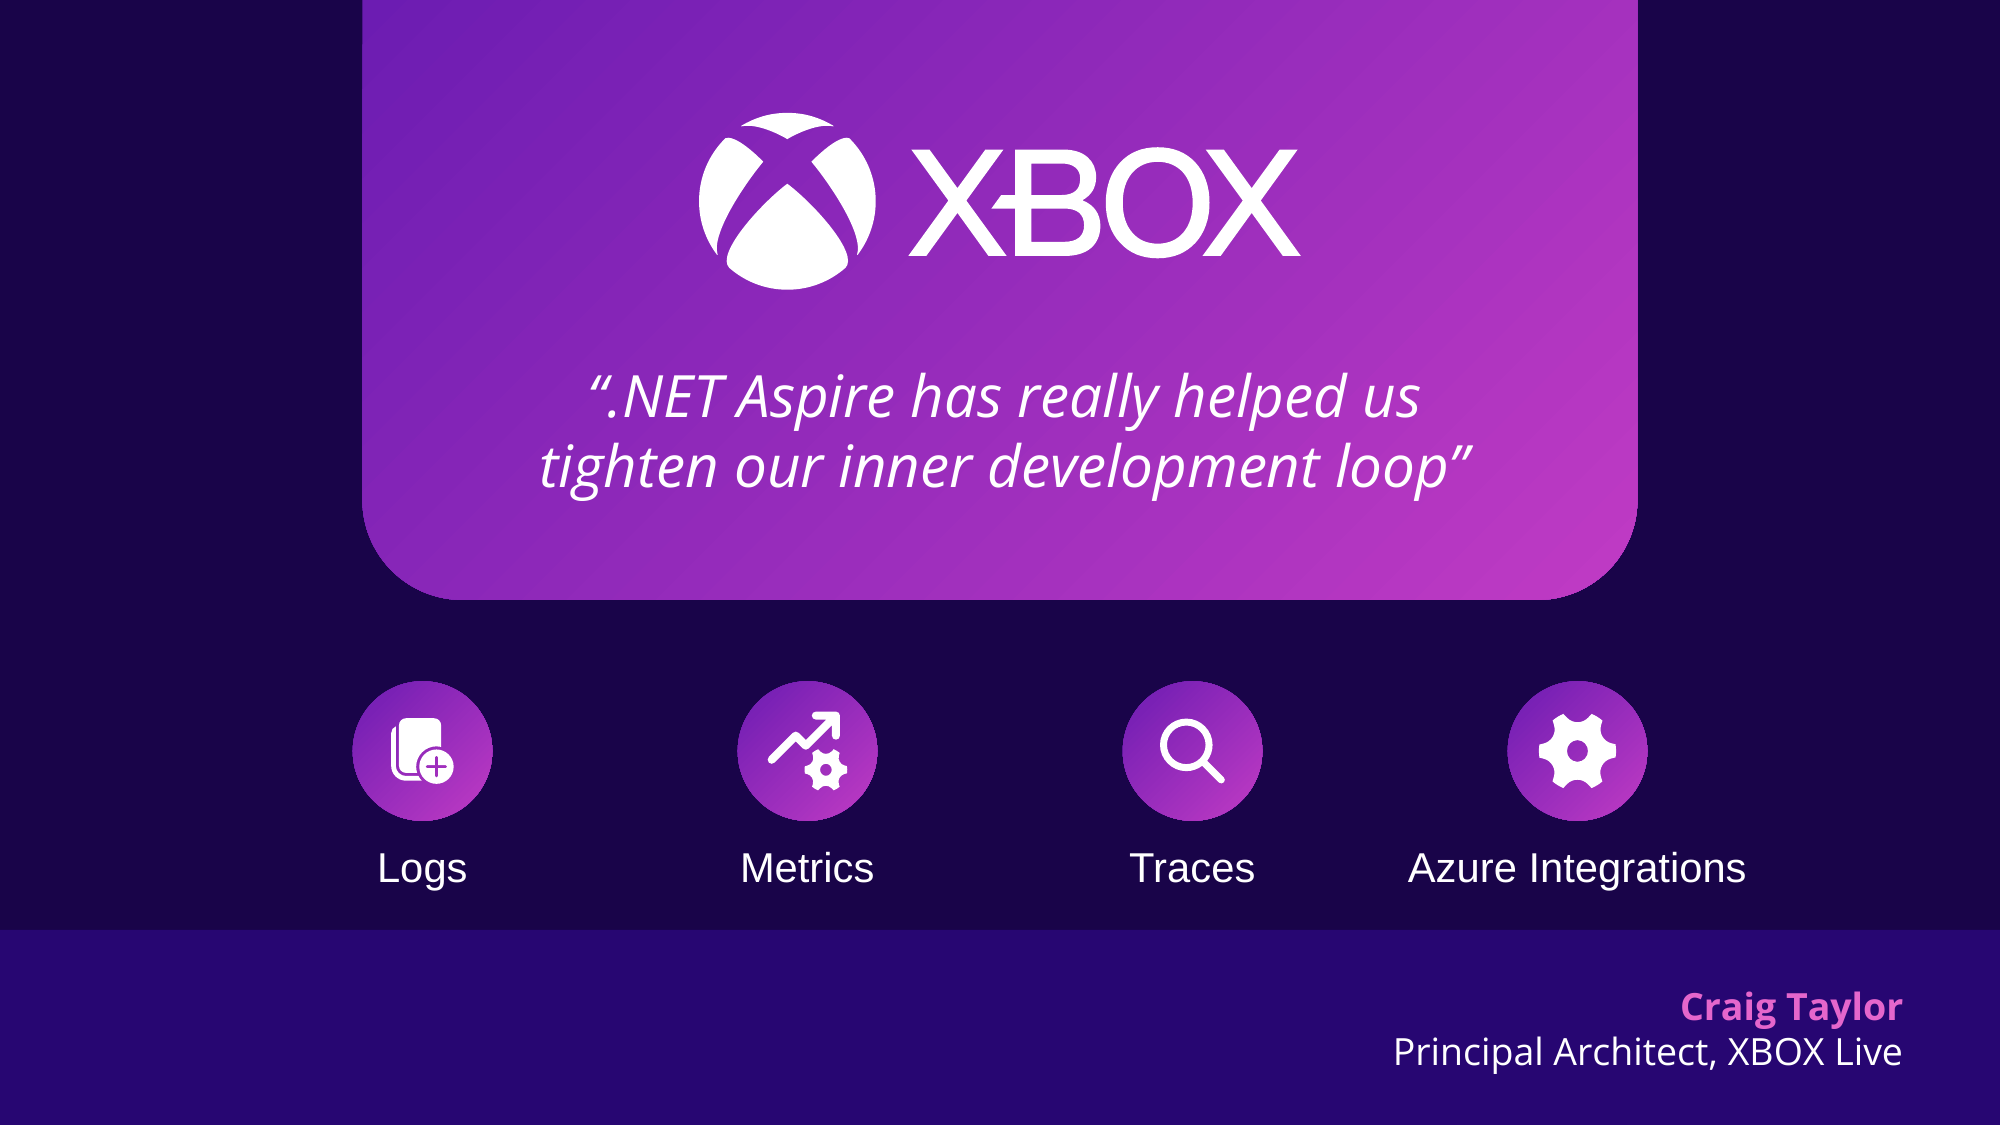

“.NET Aspire has really helped us tighten our inner development loop”

Logs
Metrics
Traces
Azure Integrations

Craig Taylor
Principal Architect, XBOX Live